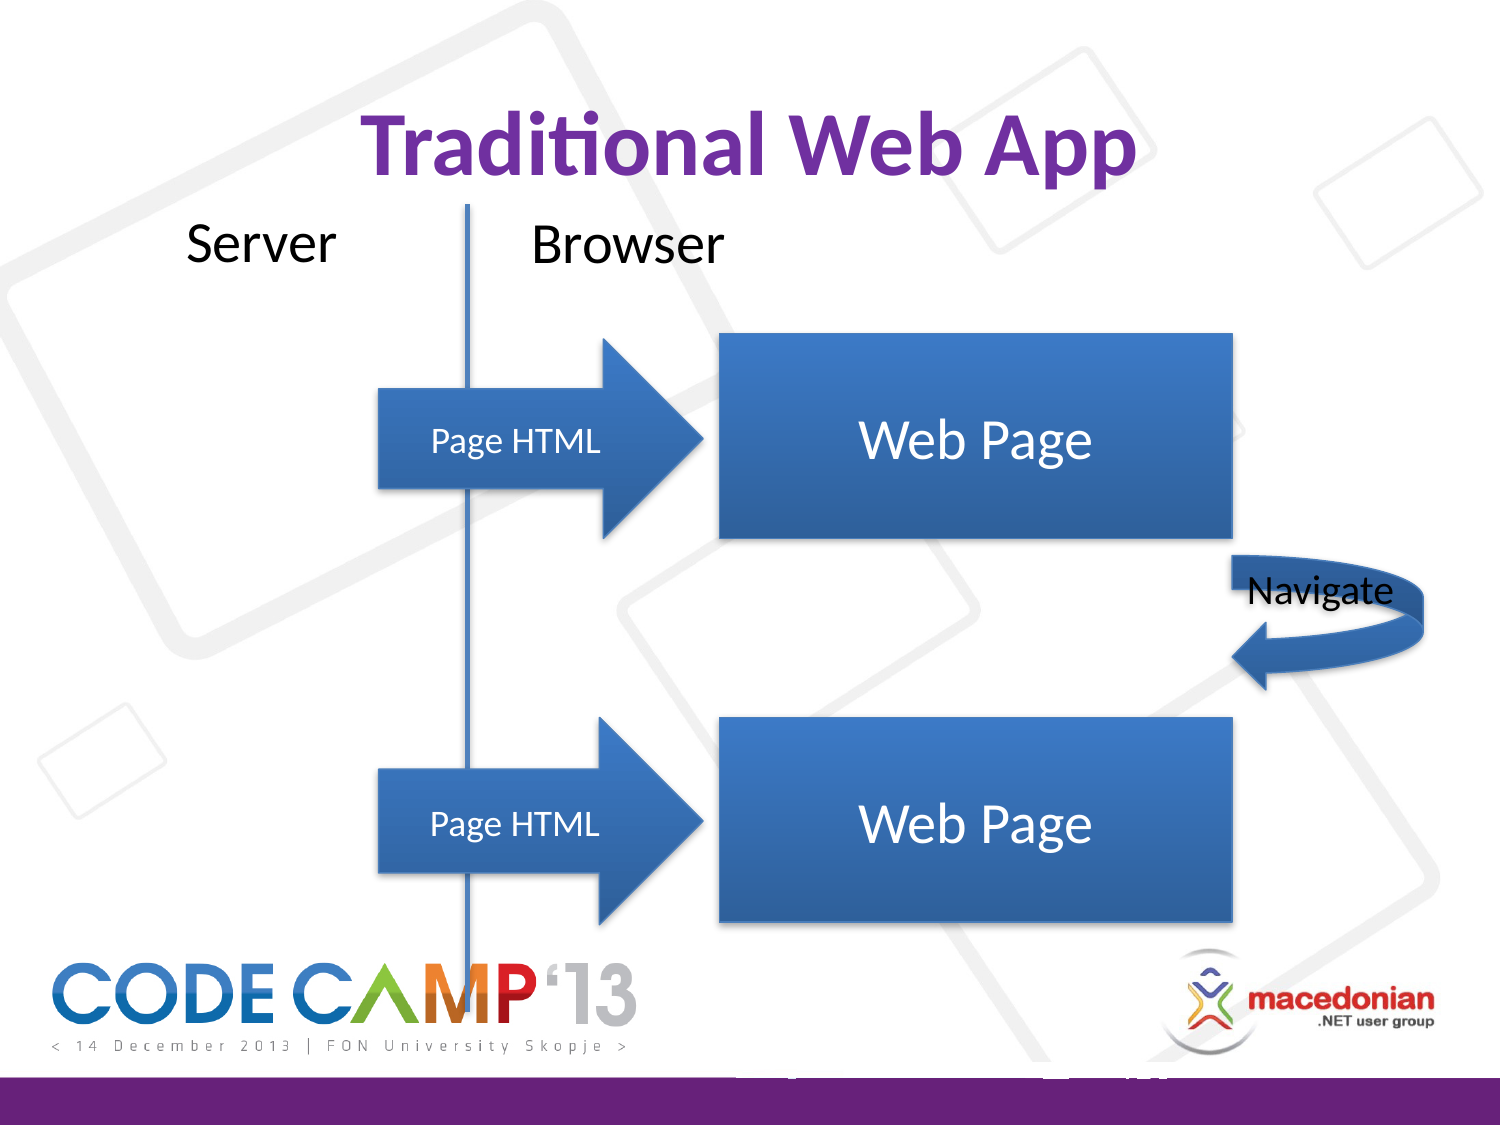

# Traditional Web App
Server
Browser
Web Page
Page HTML
Navigate
Page HTML
Web Page